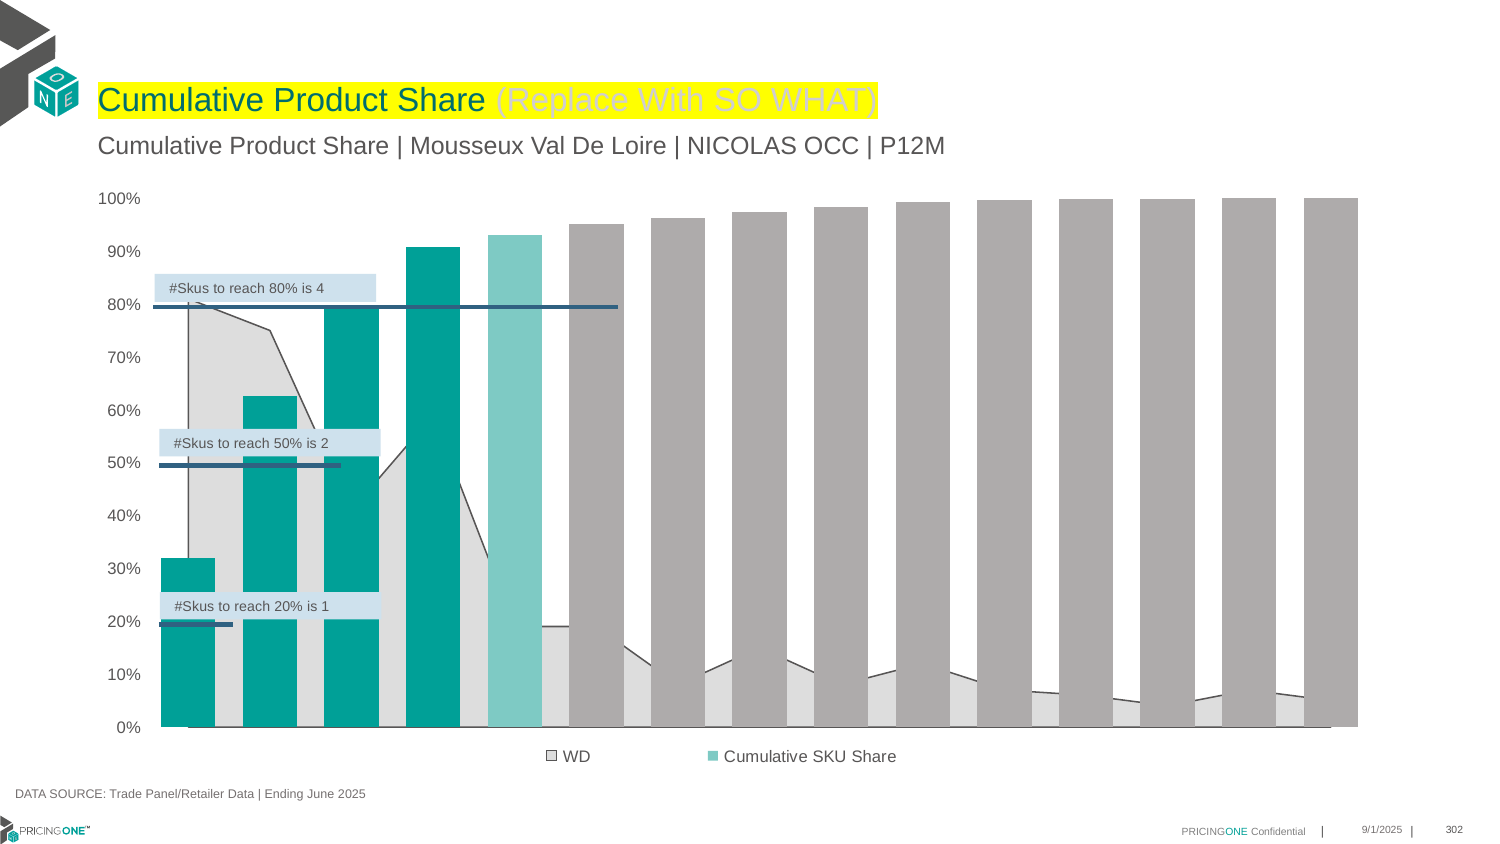

# Cumulative Product Share (Replace With SO WHAT)
Cumulative Product Share | Mousseux Val De Loire | NICOLAS OCC | P12M

### Chart

| Category | WD | Cumulative SKU Share |
|---|---|---|
| Chateau Mon | 0.81 | 0.32026791189094855 |
| Bouvet-Ladu | 0.75 | 0.626432715437951 |
| De Chanceny | 0.41 | 0.7906702514032357 |
| All Others | 0.59 | 0.9075986981746144 |
| Bouvet-Ladu | 0.19 | 0.9308994858733078 |
| All Others | 0.19 | 0.9509928776944484 |
| Bouvet-Ladu | 0.08 | 0.9626432715437951 |
| All Others | 0.15 | 0.9733503136644498 |
| Bouvet-Ladu | 0.08 | 0.9834913447478892 |
| Bouvet-Ladu | 0.12 | 0.9929248620348097 |
| Bouvet-Ladu | 0.07 | 0.9960850903259281 |
| All Others | 0.06 | 0.997877458610443 |
| Bouvet-Ladu | 0.04 | 0.9987736427527004 |
| All Others | 0.07 | 0.9995754917220887 |
| All Others | 0.05 | 1.0000000000000002 |
#Skus to reach 80% is 4
#Skus to reach 50% is 2
#Skus to reach 20% is 1
DATA SOURCE: Trade Panel/Retailer Data | Ending June 2025

9/1/2025
302